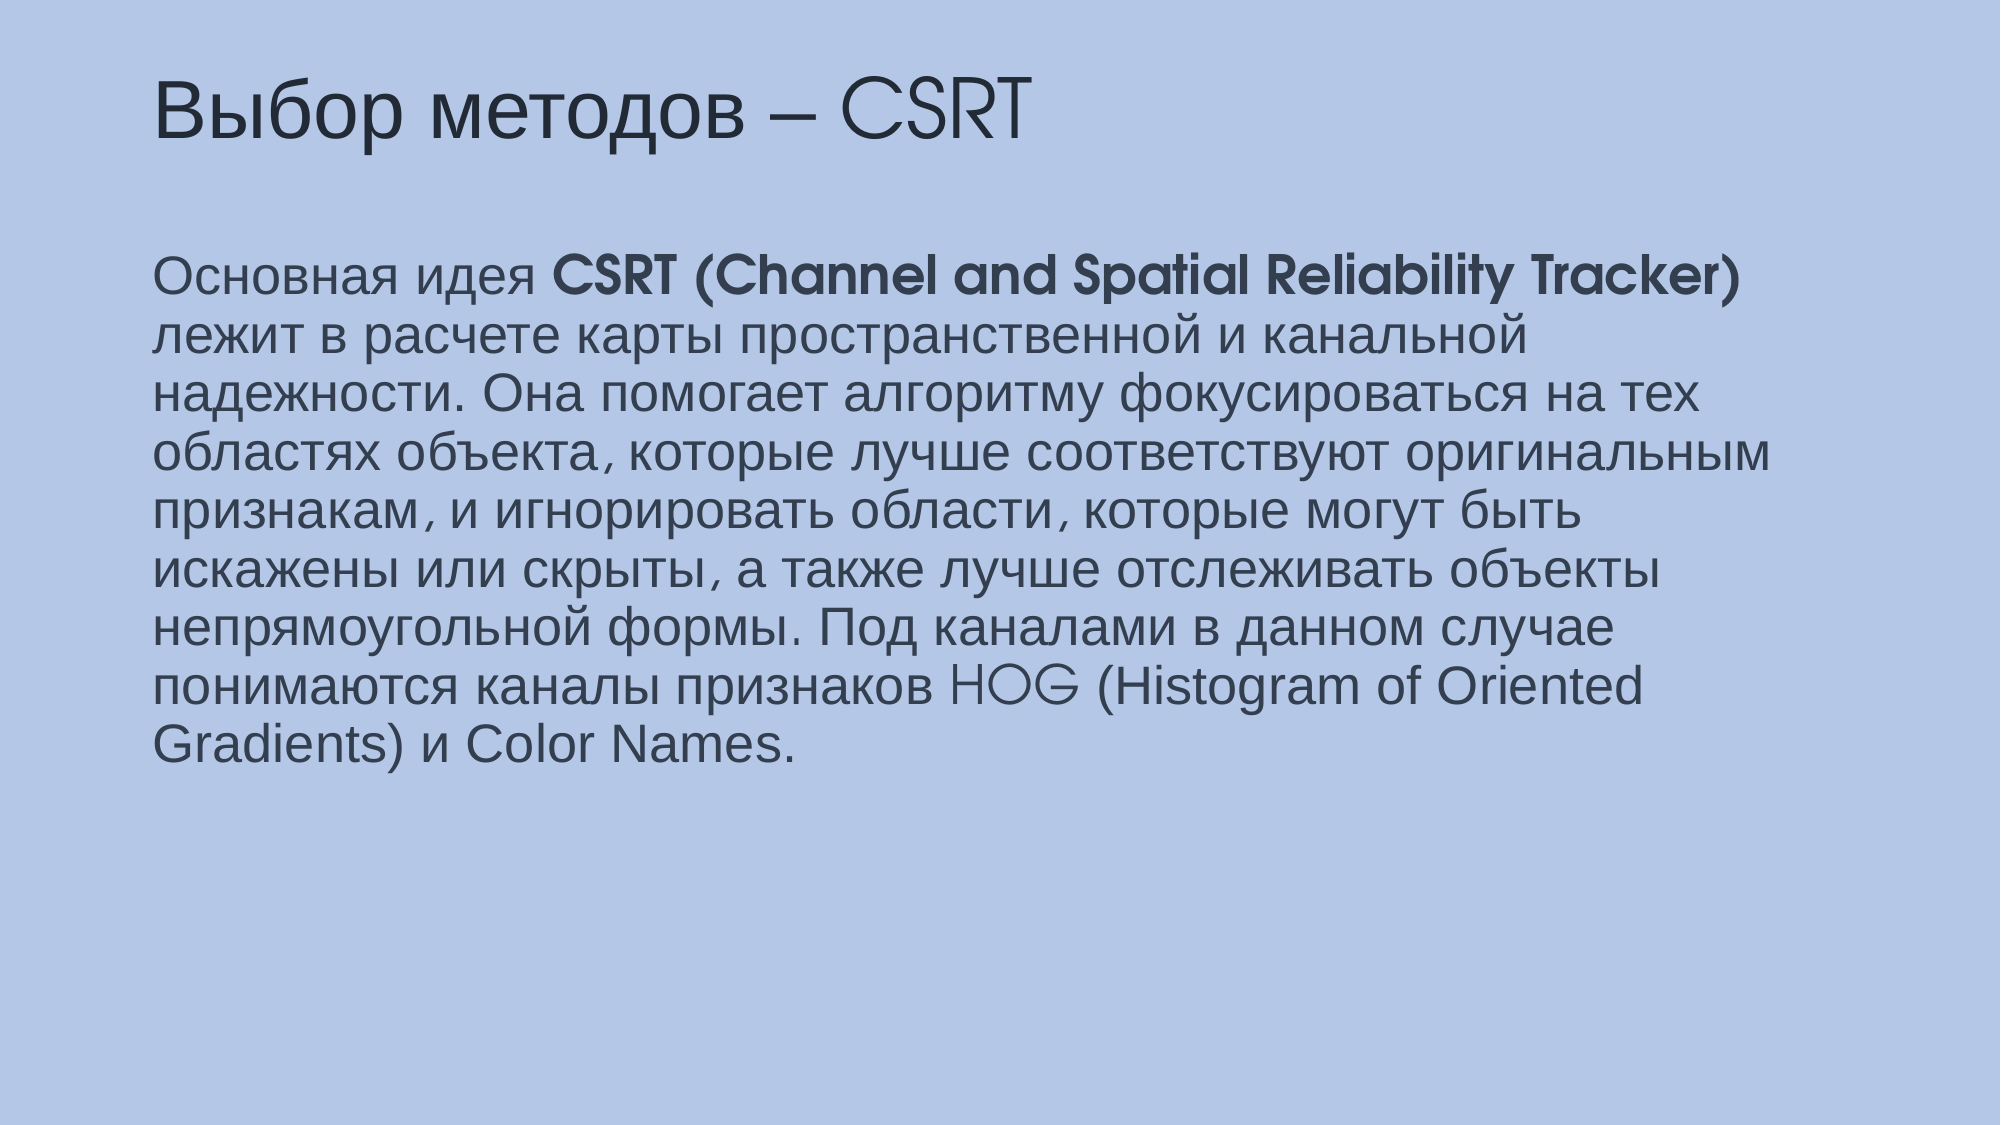

# Выбор методов – CSRT
Основная идея CSRT (Channel and Spatial Reliability Tracker) лежит в расчете карты пространственной и канальной надежности. Она помогает алгоритму фокусироваться на тех областях объекта, которые лучше соответствуют оригинальным признакам, и игнорировать области, которые могут быть искажены или скрыты, а также лучше отслеживать объекты непрямоугольной формы. Под каналами в данном случае понимаются каналы признаков HOG (Histogram of Oriented Gradients) и Color Names.